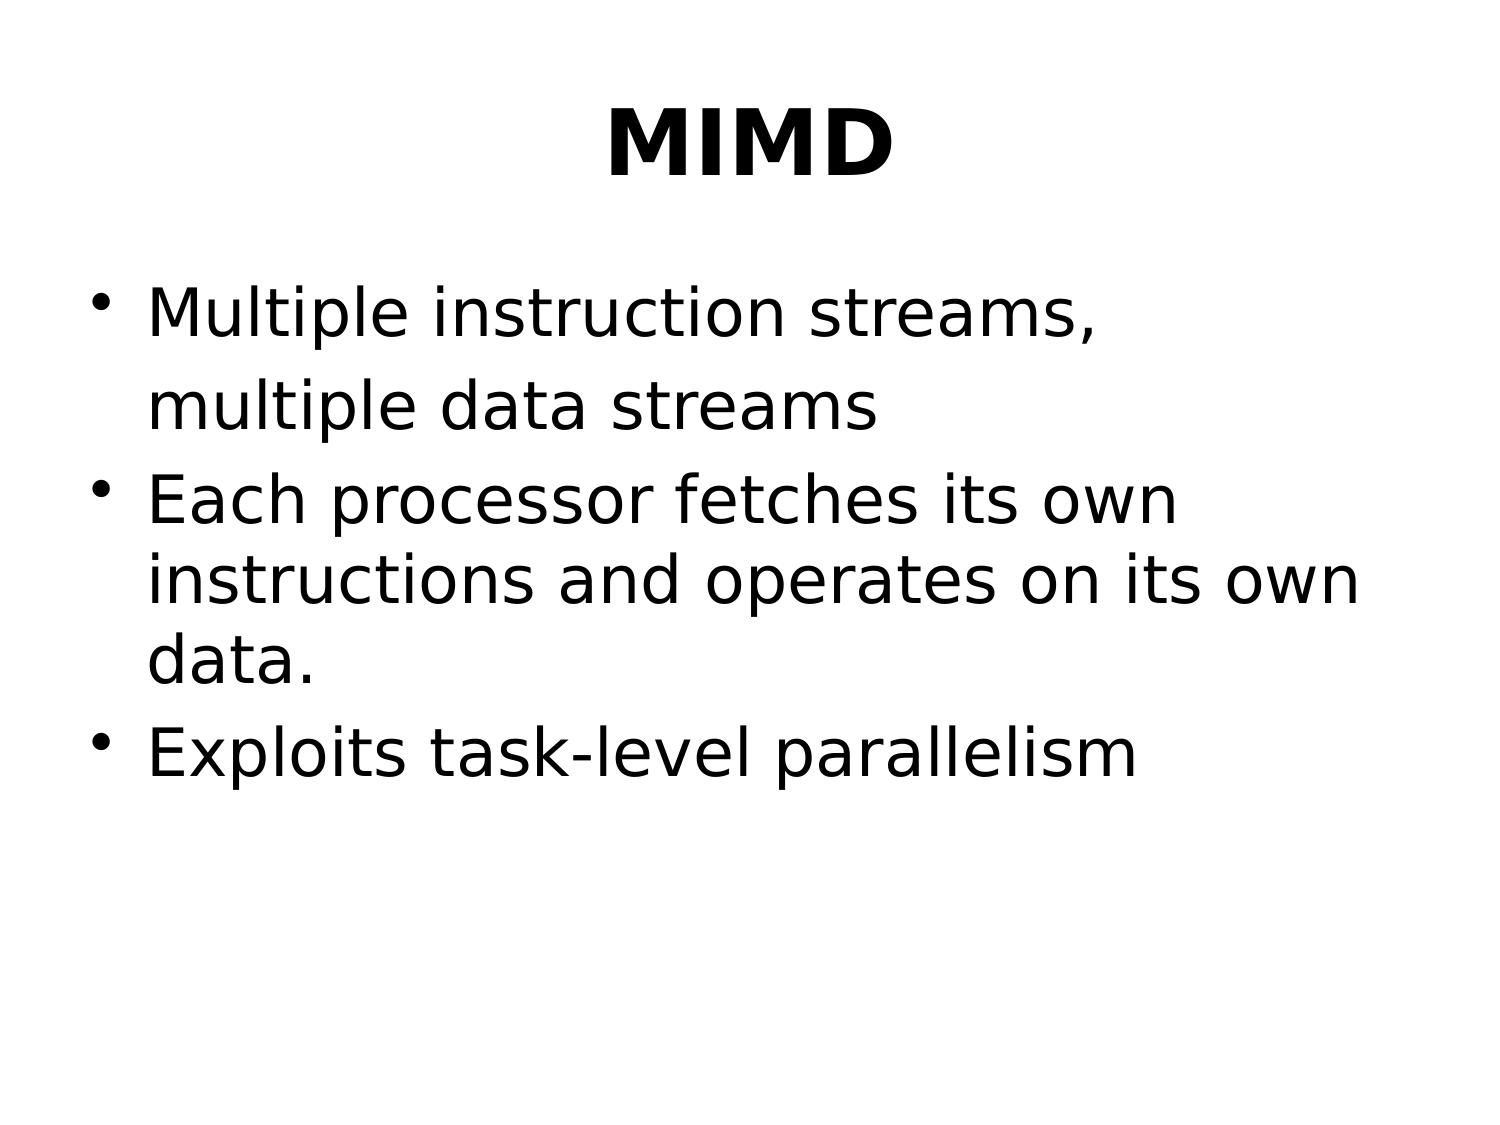

# MIMD
Multiple instruction streams,
	multiple data streams
Each processor fetches its own instructions and operates on its own data.
Exploits task-level parallelism